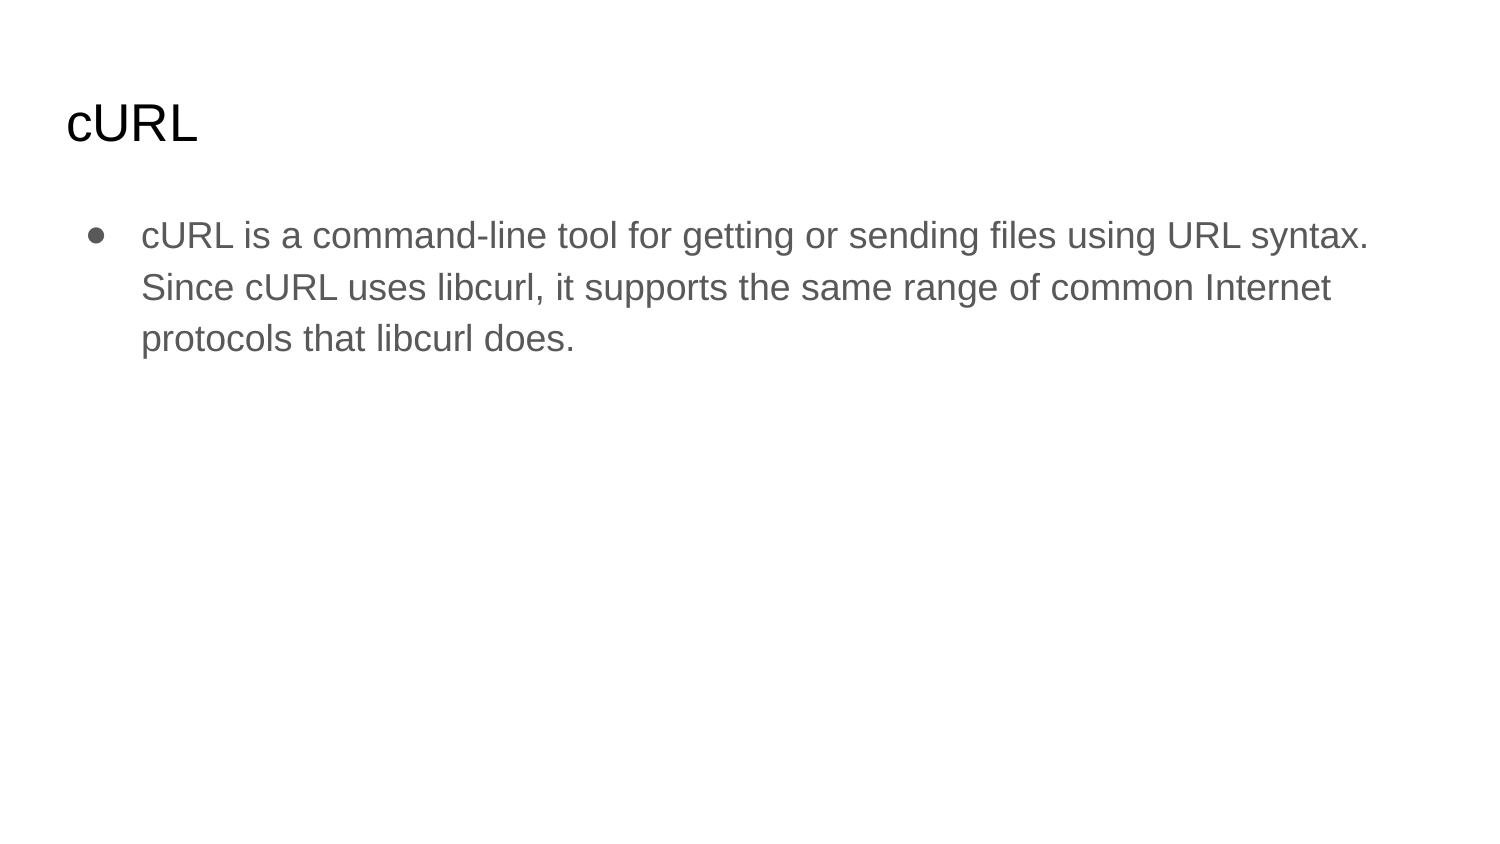

# cURL
cURL is a command-line tool for getting or sending files using URL syntax. Since cURL uses libcurl, it supports the same range of common Internet protocols that libcurl does.